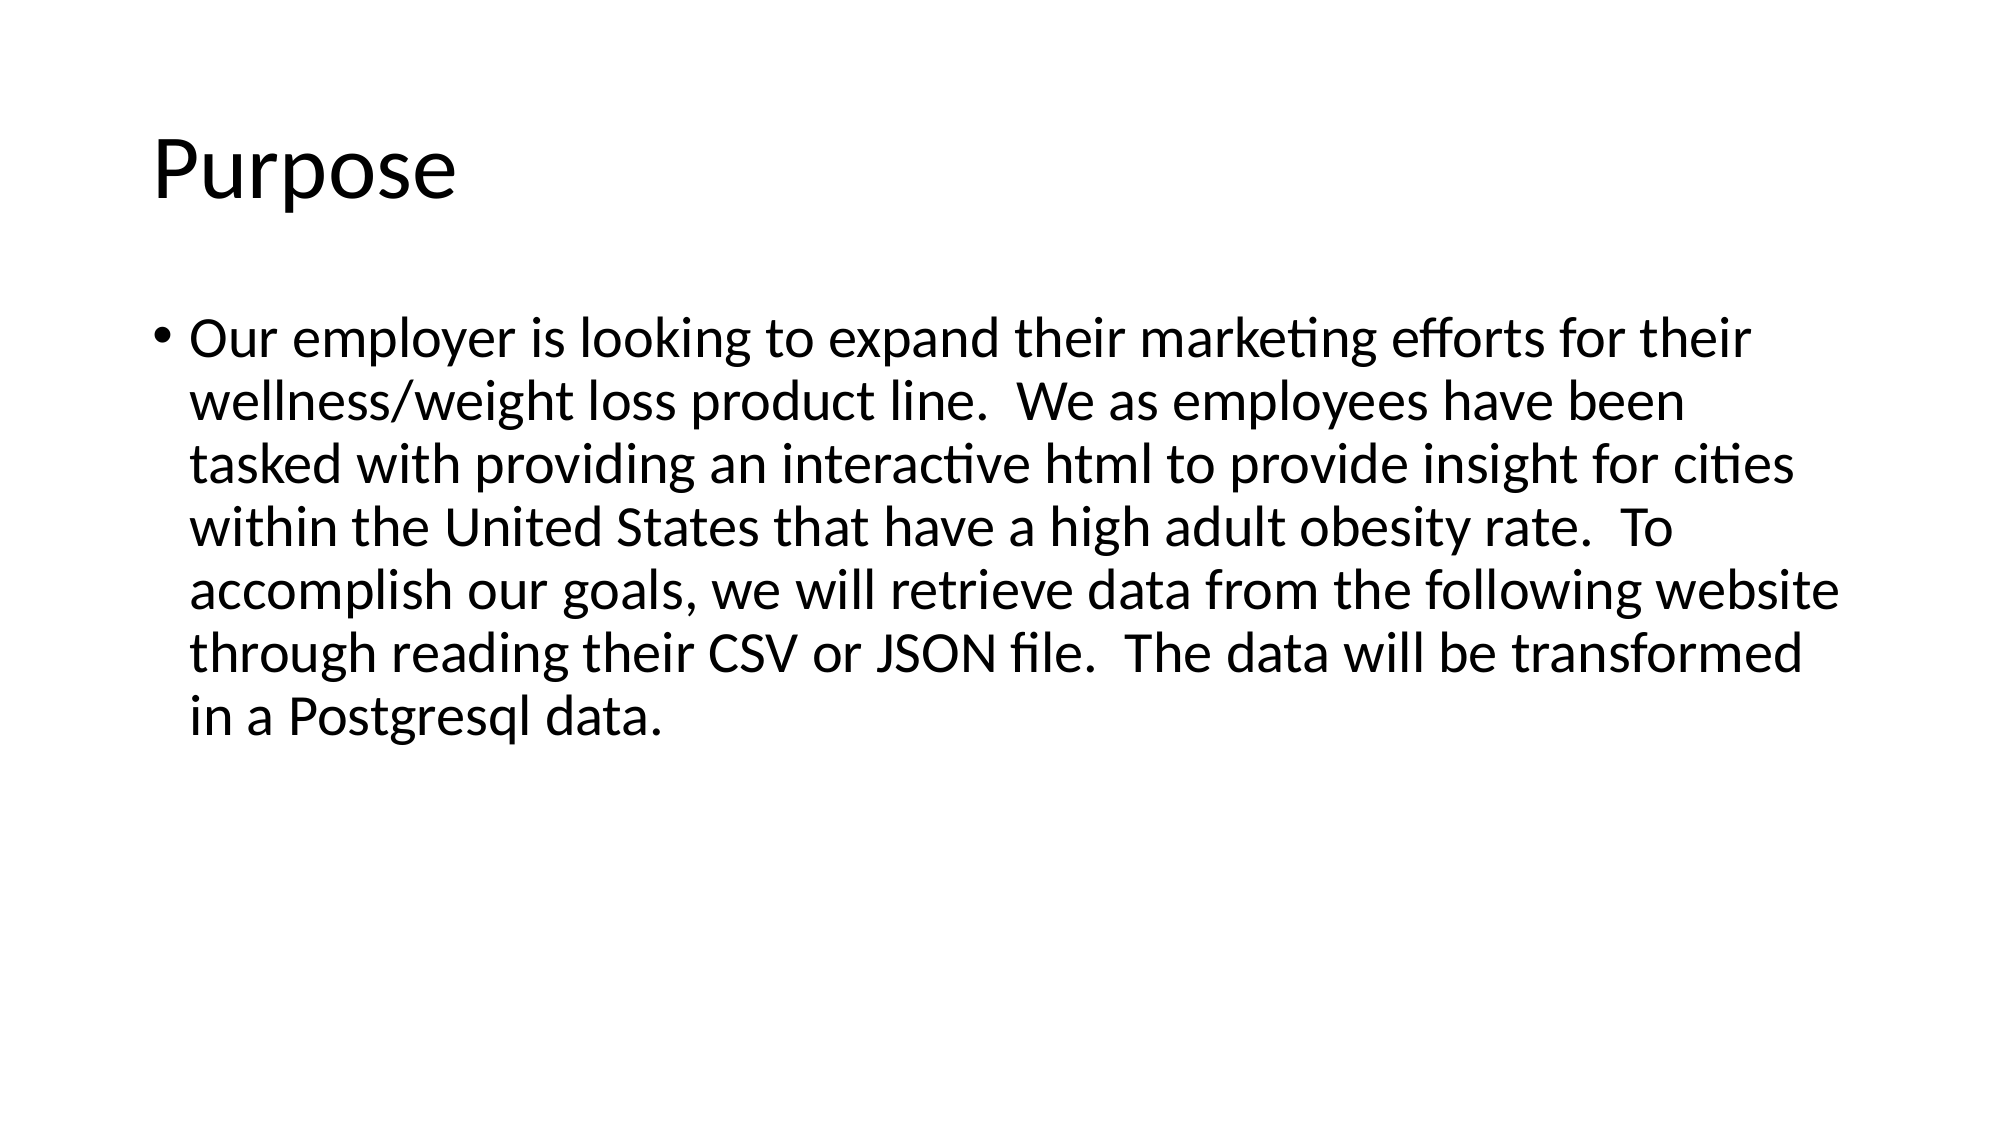

# Purpose
Our employer is looking to expand their marketing efforts for their wellness/weight loss product line.  We as employees have been tasked with providing an interactive html to provide insight for cities within the United States that have a high adult obesity rate.  To accomplish our goals, we will retrieve data from the following website through reading their CSV or JSON file.  The data will be transformed in a Postgresql data.